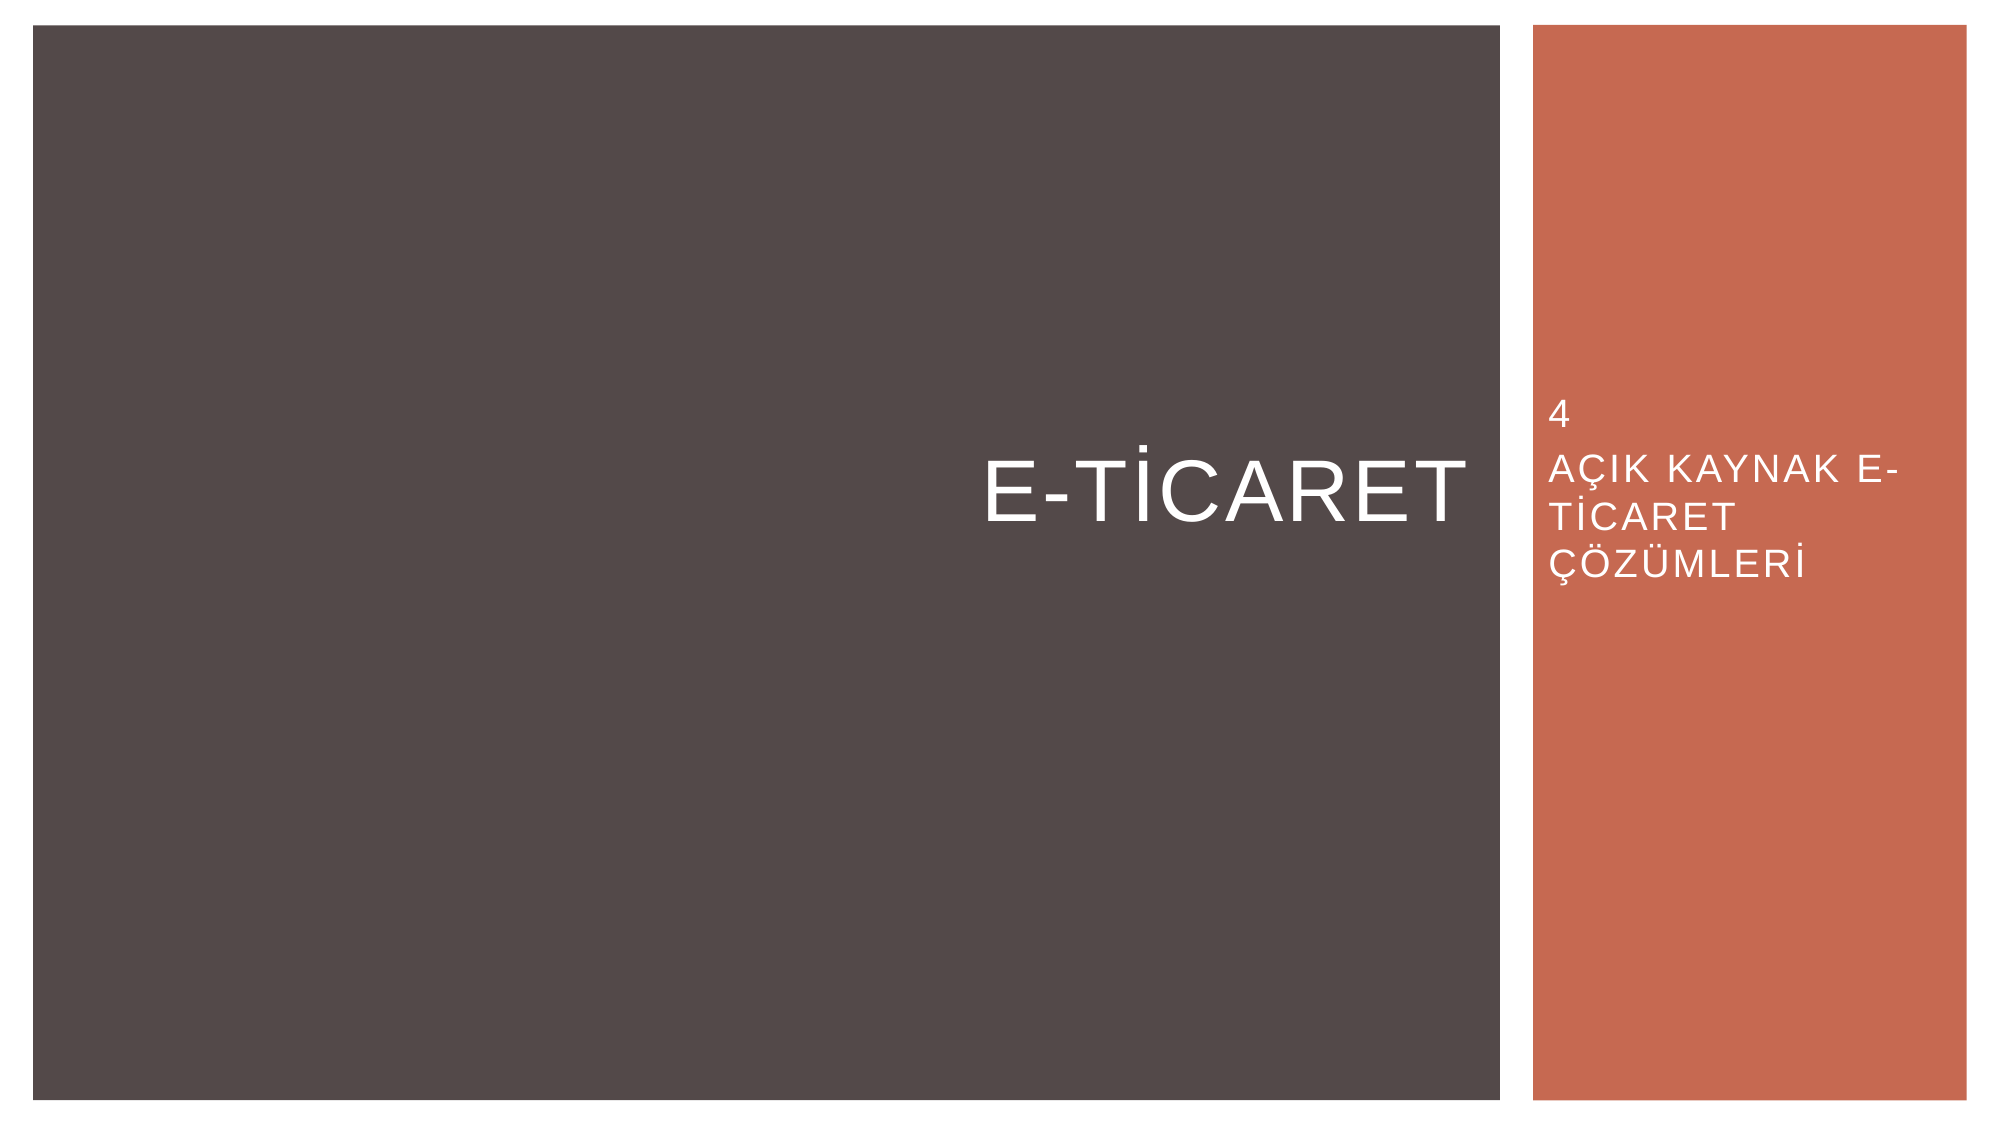

# E-Ticaret
4
AÇIK KAYNAK E-TİCARET ÇÖZÜMLERİ